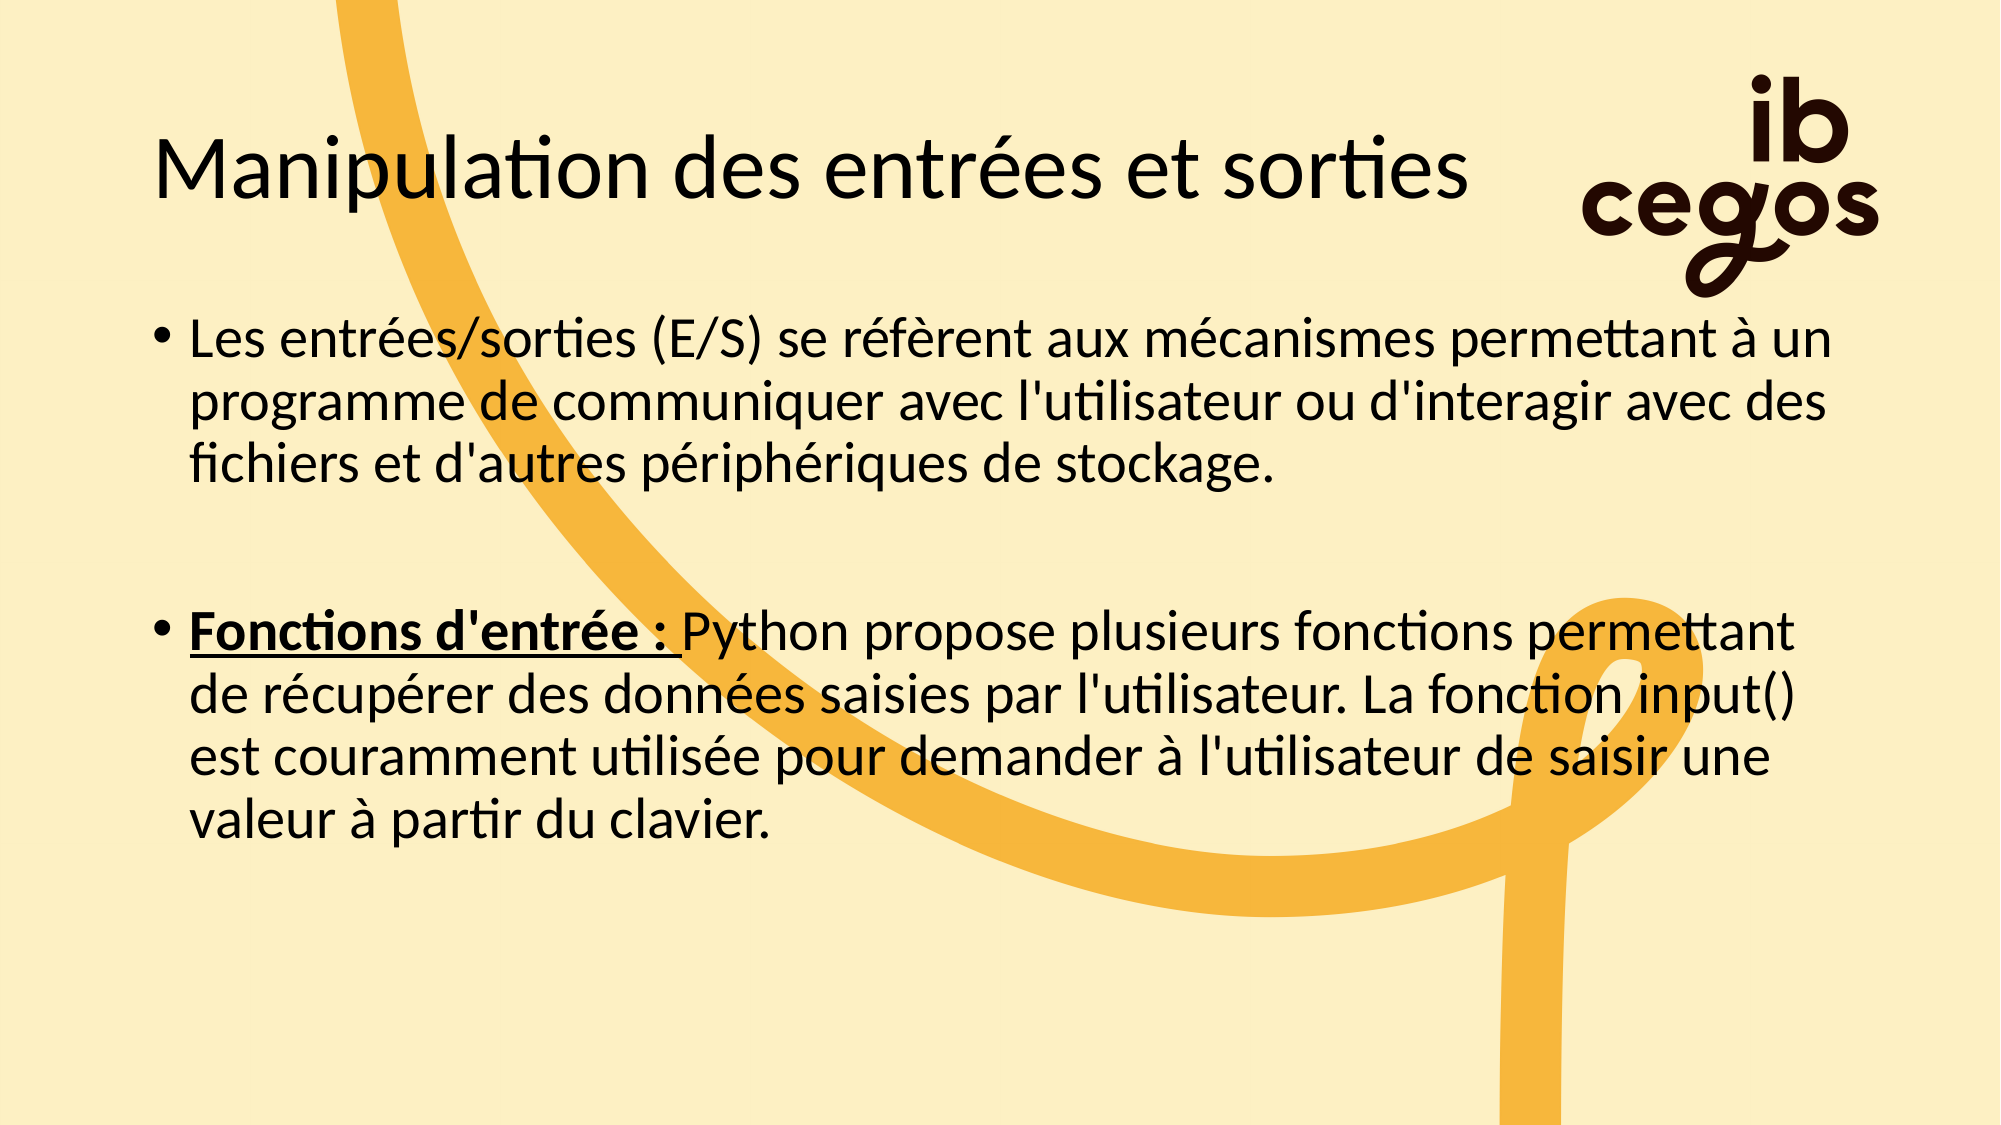

# Manipulation des entrées et sorties
Les entrées/sorties (E/S) se réfèrent aux mécanismes permettant à un programme de communiquer avec l'utilisateur ou d'interagir avec des fichiers et d'autres périphériques de stockage.

Fonctions d'entrée : Python propose plusieurs fonctions permettant de récupérer des données saisies par l'utilisateur. La fonction input() est couramment utilisée pour demander à l'utilisateur de saisir une valeur à partir du clavier.